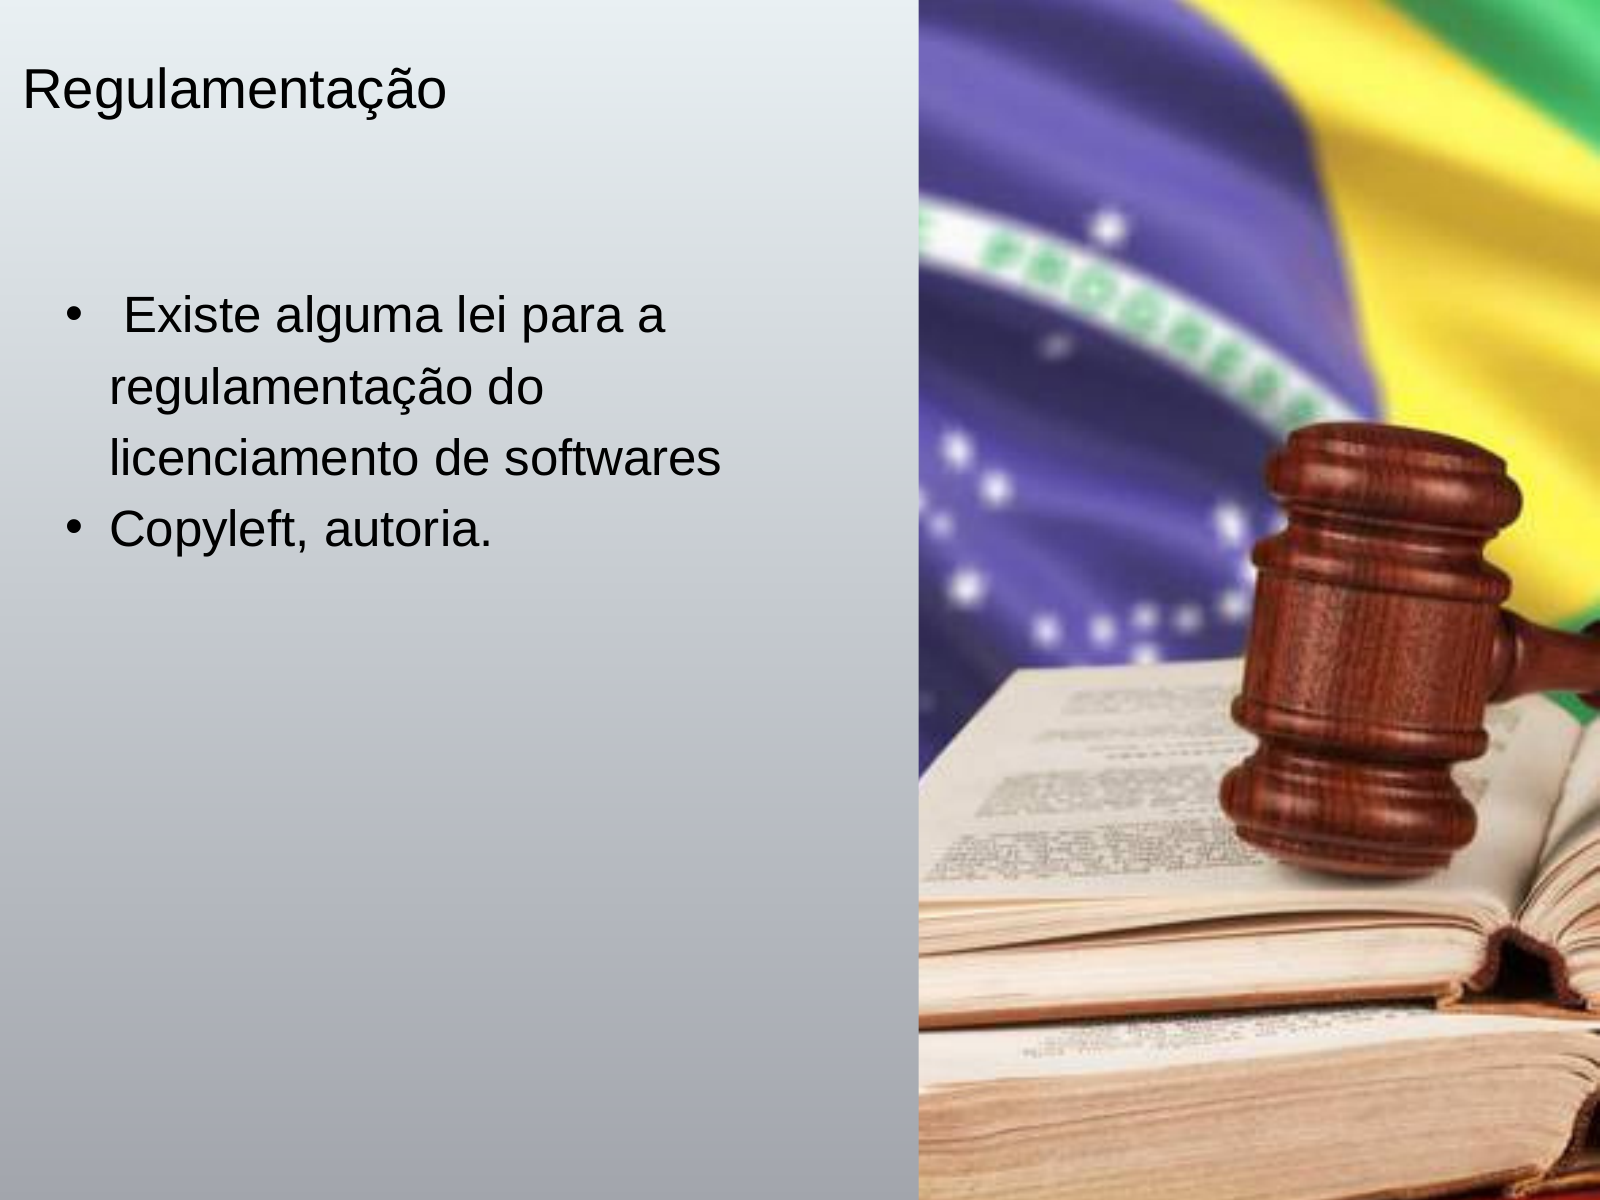

Regulamentação

 Existe alguma lei para a regulamentação do licenciamento de softwares
Copyleft, autoria.